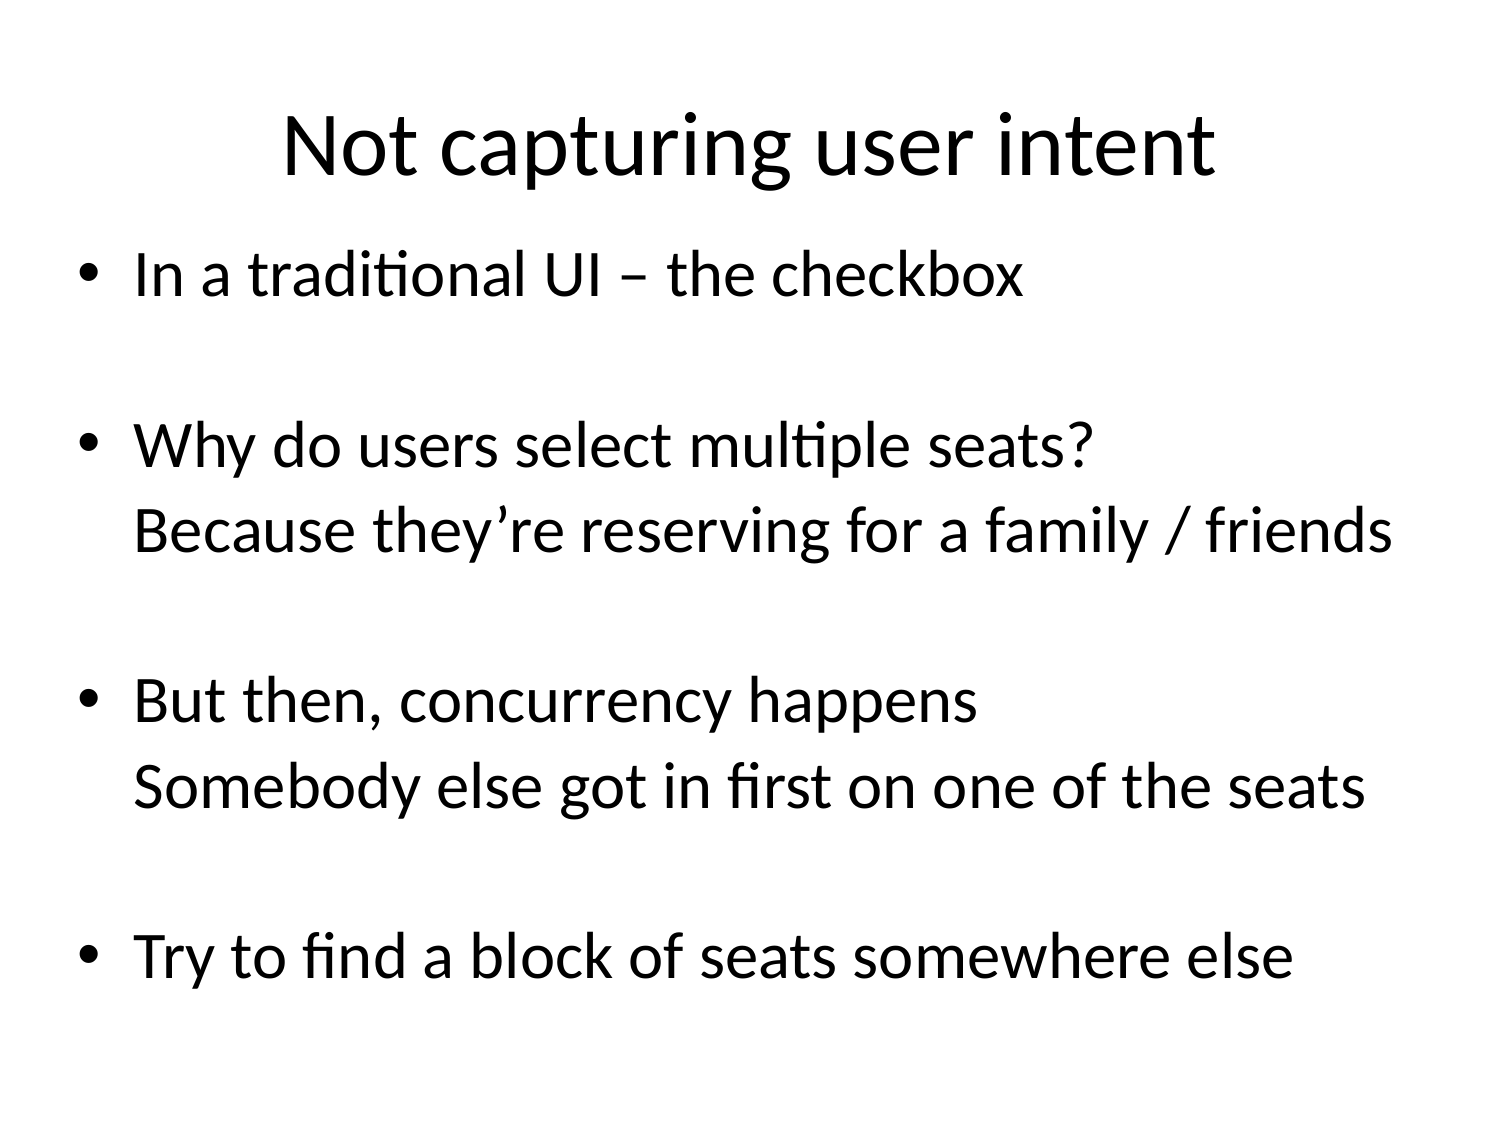

# Not capturing user intent
In a traditional UI – the checkbox

Why do users select multiple seats?
	Because they’re reserving for a family / friends

But then, concurrency happens
	Somebody else got in first on one of the seats

Try to find a block of seats somewhere else